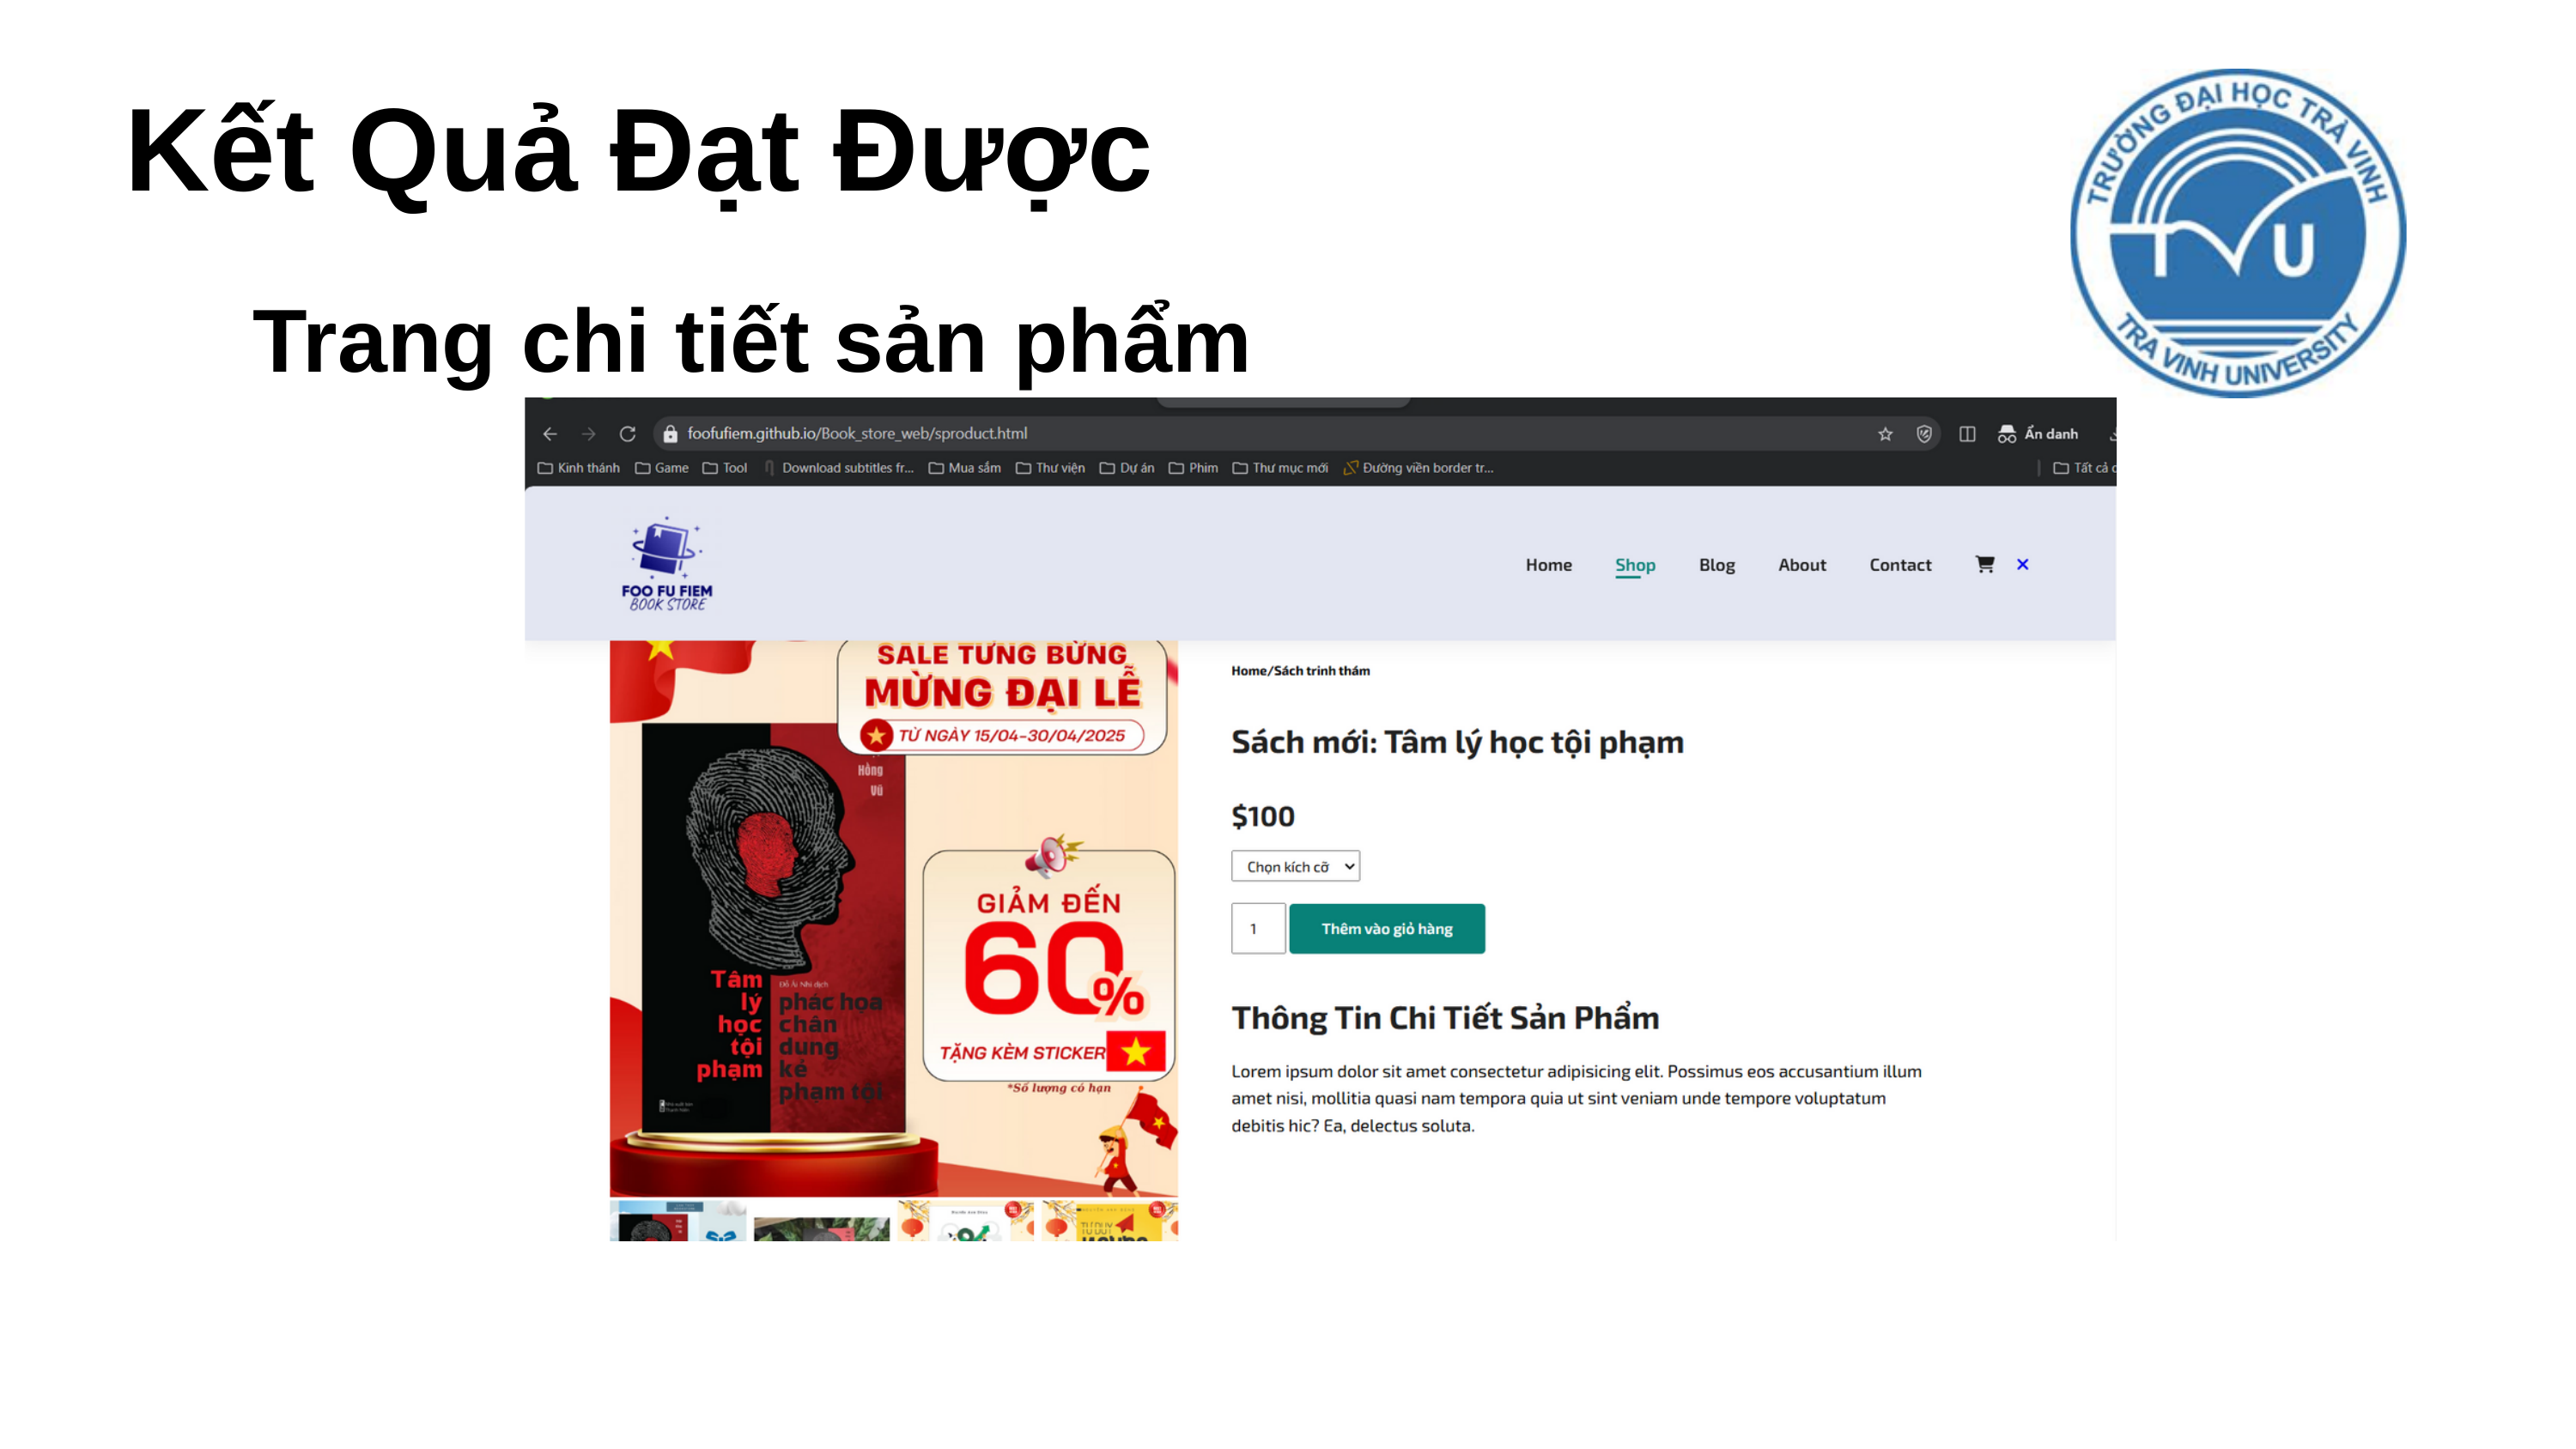

Kết Quả Đạt Được
Trang chi tiết sản phẩm